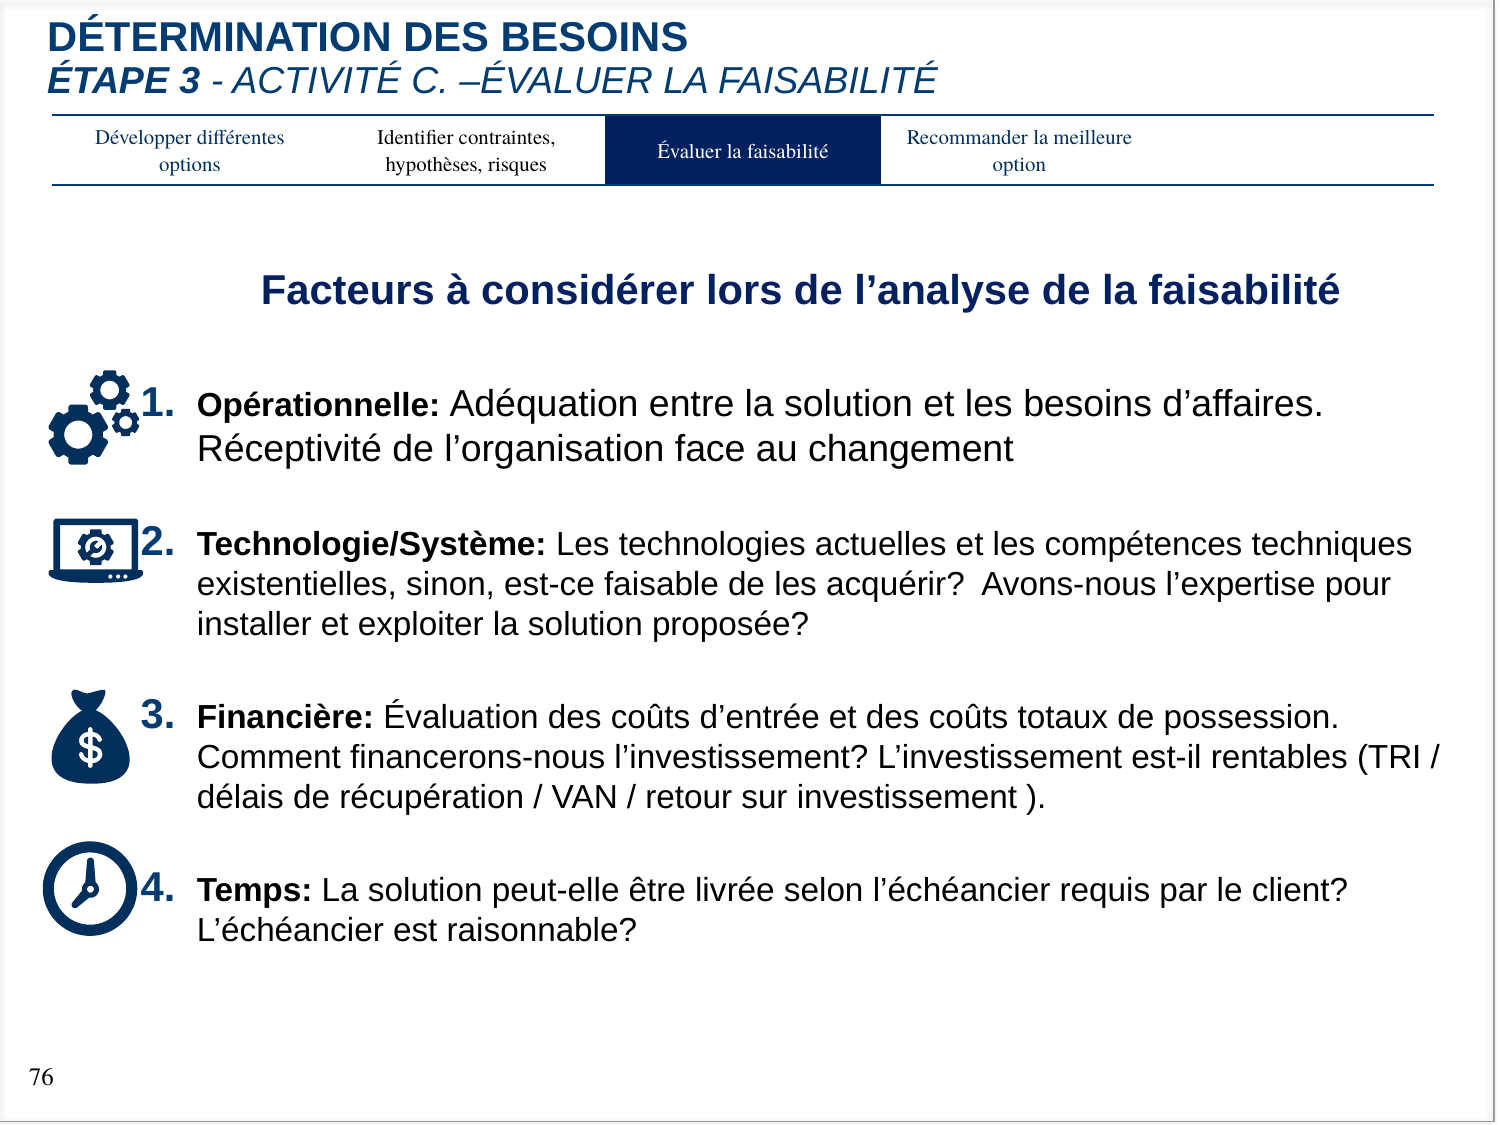

détermination des besoins
ÉTAPE 3 - Activité c. –évaluer la faisabilité
| Développer différentes options | Identifier contraintes, hypothèses, risques | Évaluer la faisabilité | Recommander la meilleure option |  |
| --- | --- | --- | --- | --- |
Facteurs à considérer lors de l’analyse de la faisabilité

Opérationnelle: Adéquation entre la solution et les besoins d’affaires. Réceptivité de l’organisation face au changement

Technologie/Système: Les technologies actuelles et les compétences techniques existentielles, sinon, est-ce faisable de les acquérir?  Avons-nous l’expertise pour installer et exploiter la solution proposée?

Financière: Évaluation des coûts d’entrée et des coûts totaux de possession. Comment financerons-nous l’investissement? L’investissement est-il rentables (TRI /  délais de récupération / VAN / retour sur investissement ).

Temps: La solution peut-elle être livrée selon l’échéancier requis par le client?  L’échéancier est raisonnable?